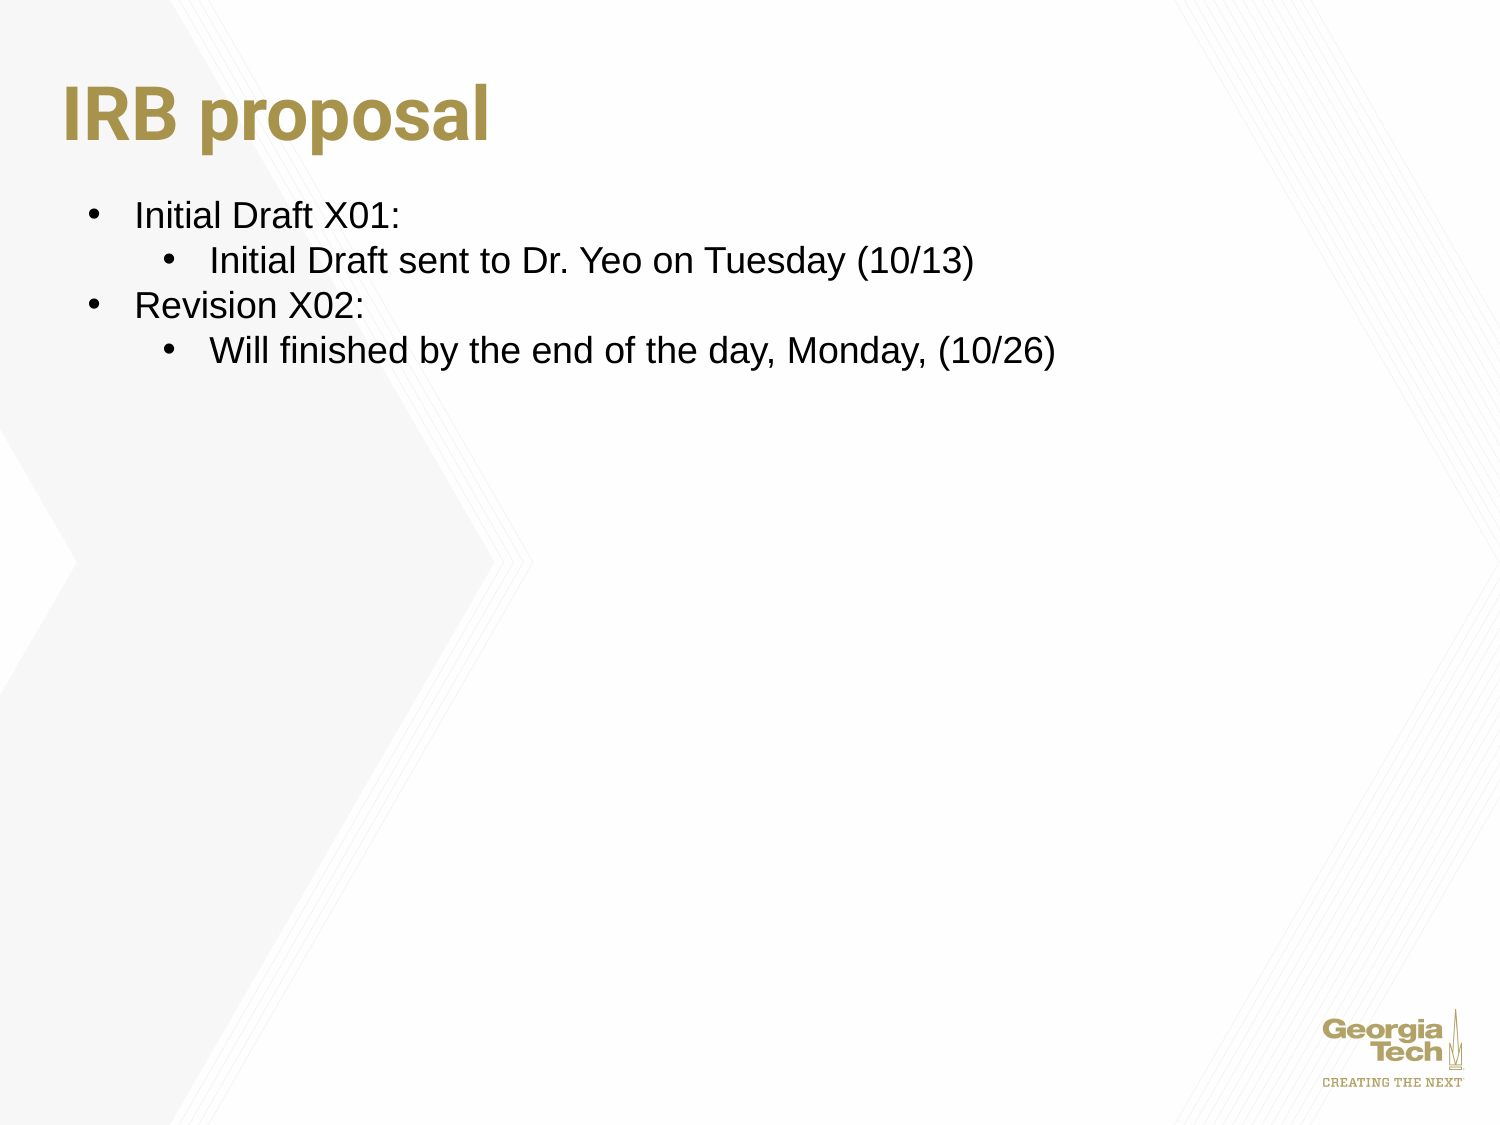

# IRB proposal
Initial Draft X01:
Initial Draft sent to Dr. Yeo on Tuesday (10/13)
Revision X02:
Will finished by the end of the day, Monday, (10/26)